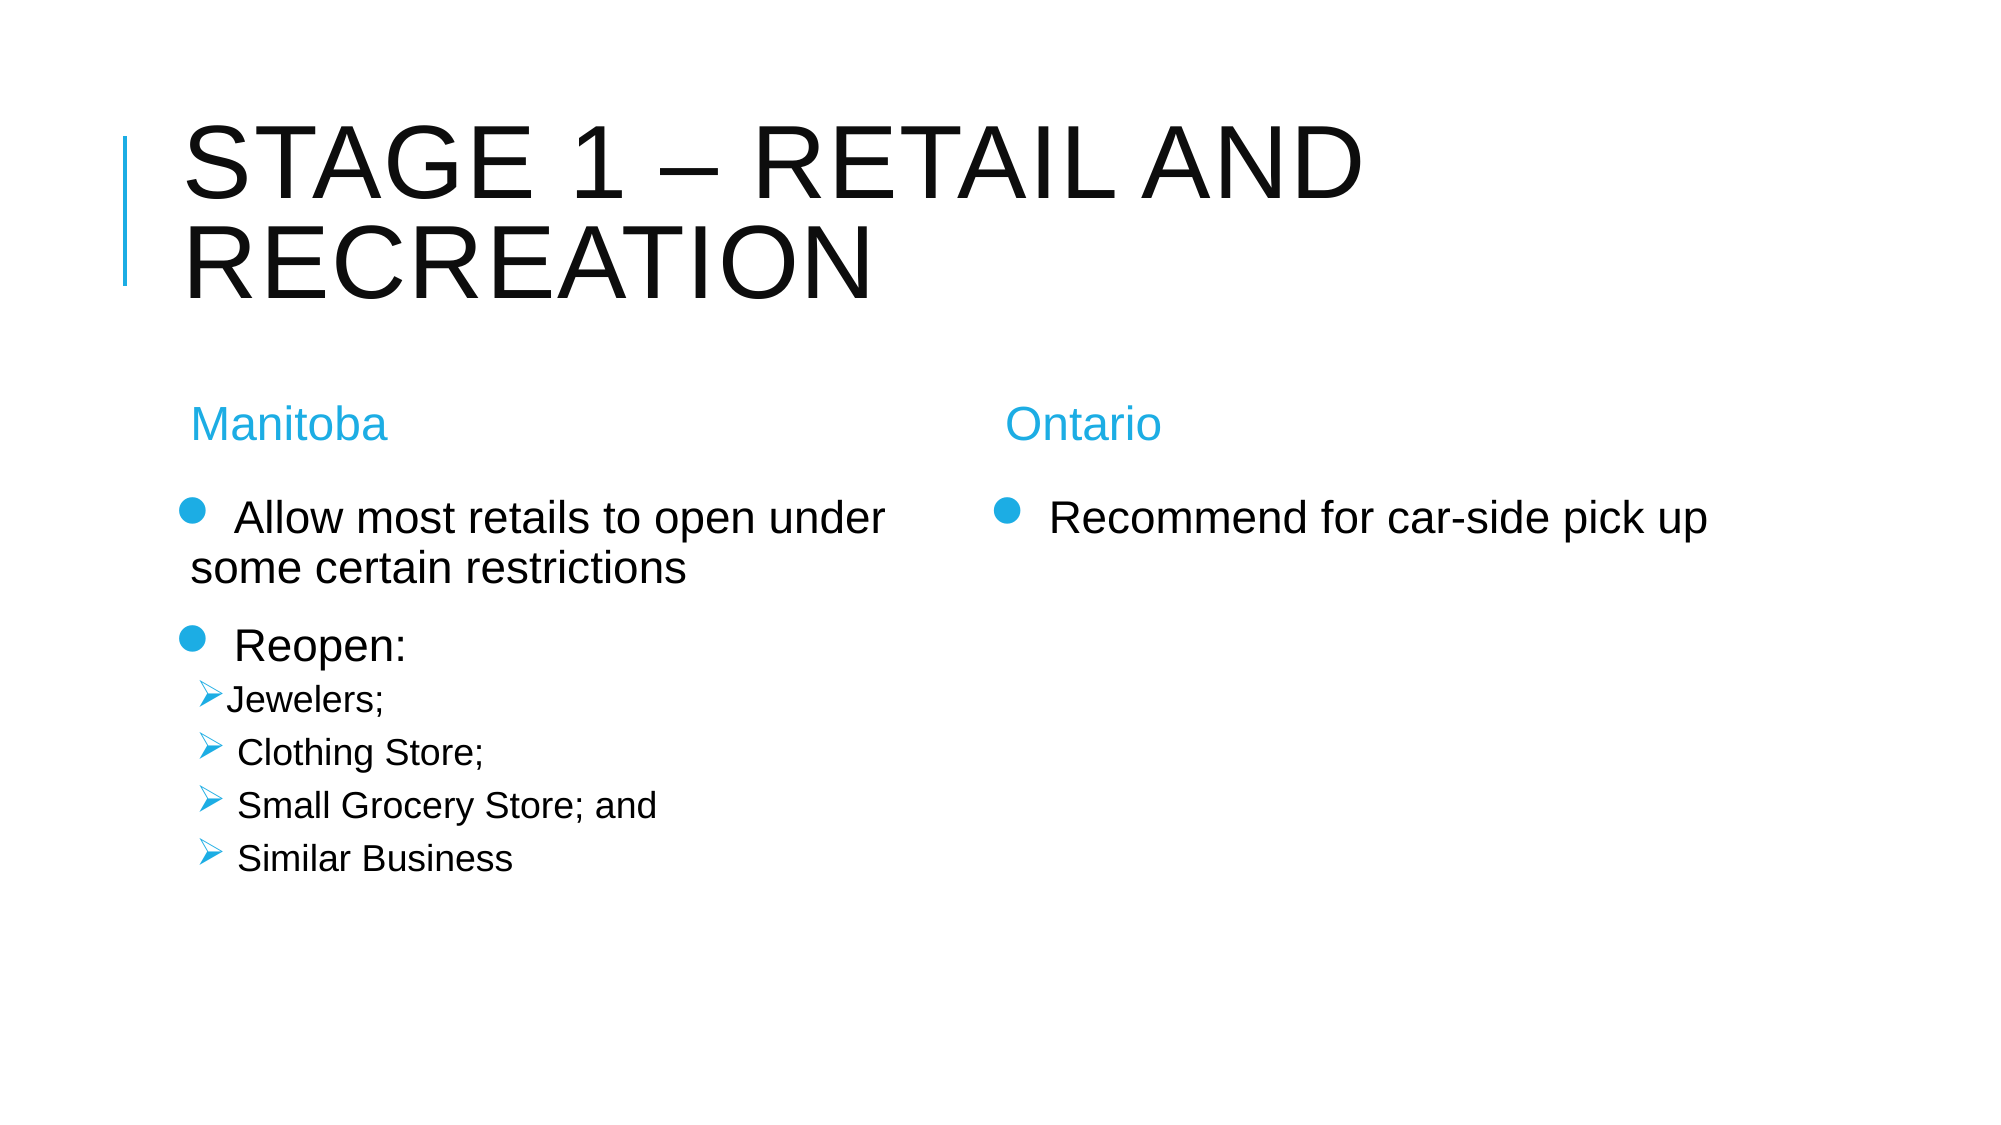

# Stage 1 – Retail and Recreation
Manitoba
Ontario
 Allow most retails to open under some certain restrictions
 Reopen:
Jewelers;
 Clothing Store;
 Small Grocery Store; and
 Similar Business

 Recommend for car-side pick up